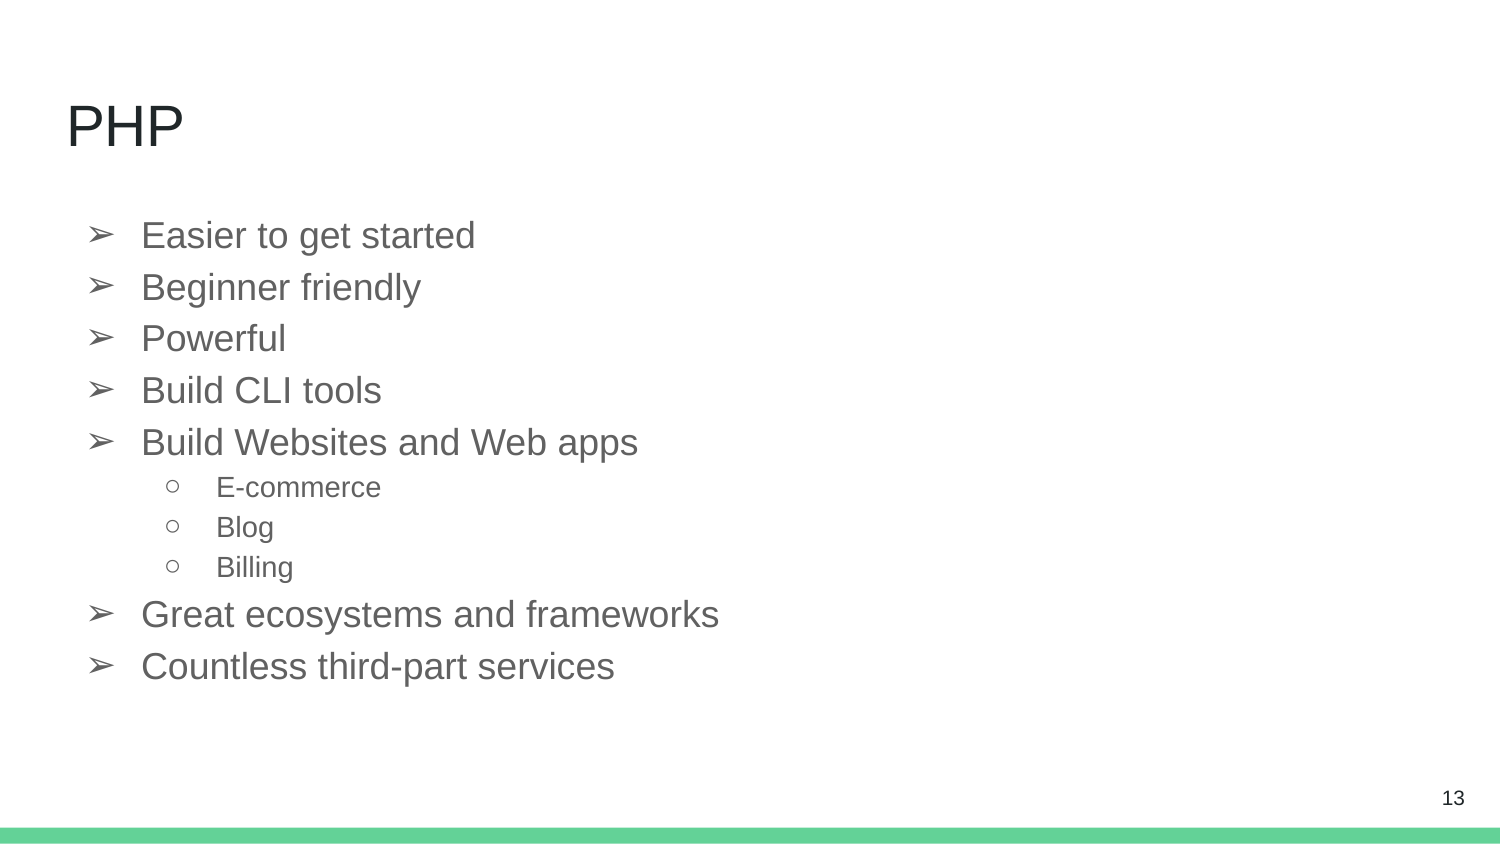

# PHP
Easier to get started
Beginner friendly
Powerful
Build CLI tools
Build Websites and Web apps
E-commerce
Blog
Billing
Great ecosystems and frameworks
Countless third-part services

13